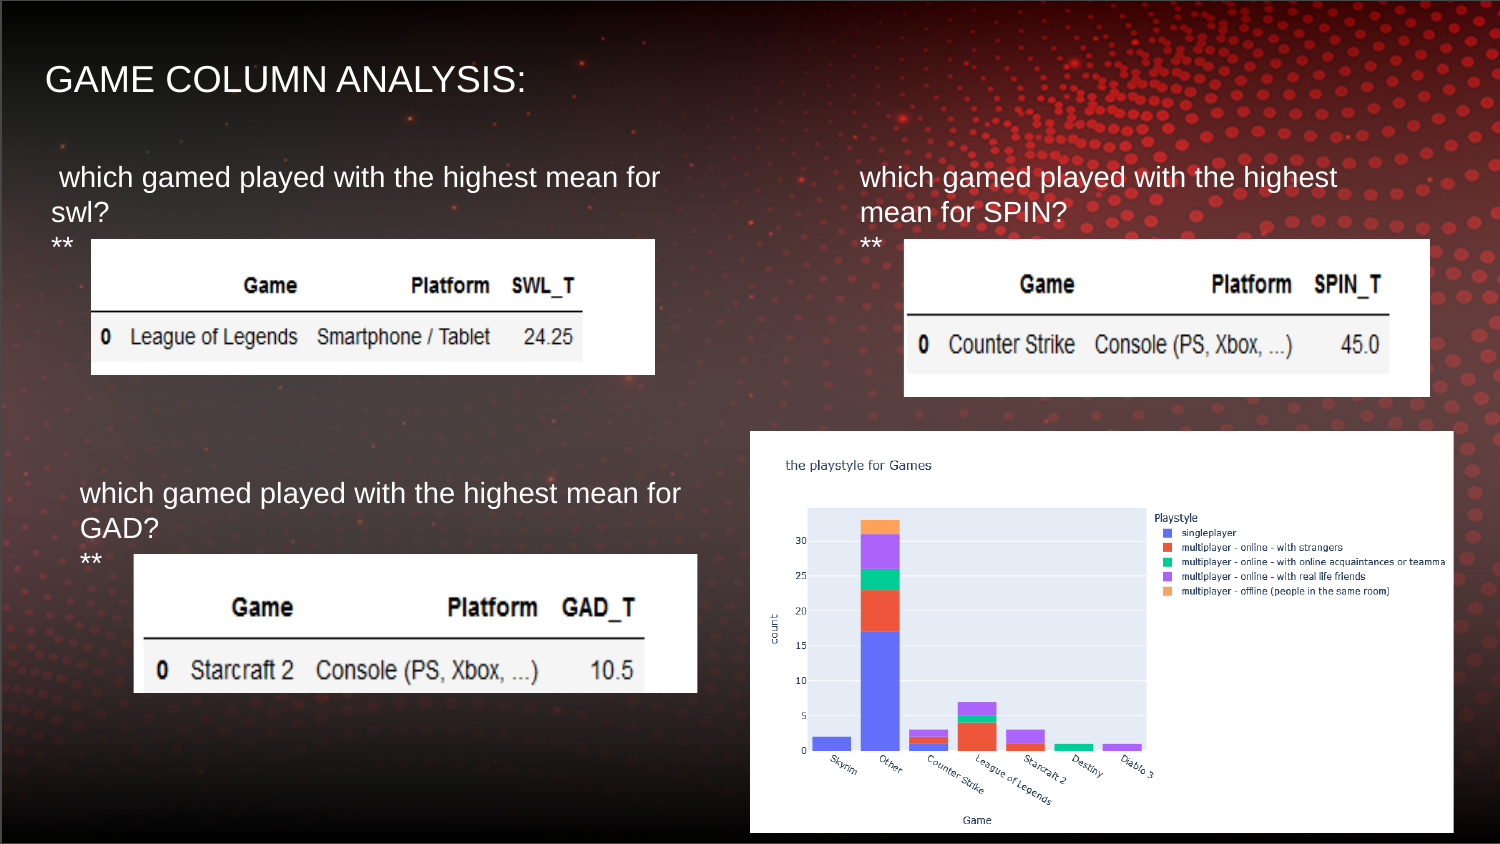

GAME COLUMN ANALYSIS:
 which gamed played with the highest mean for swl?
**
which gamed played with the highest mean for SPIN?
**

which gamed played with the highest mean for GAD?
**